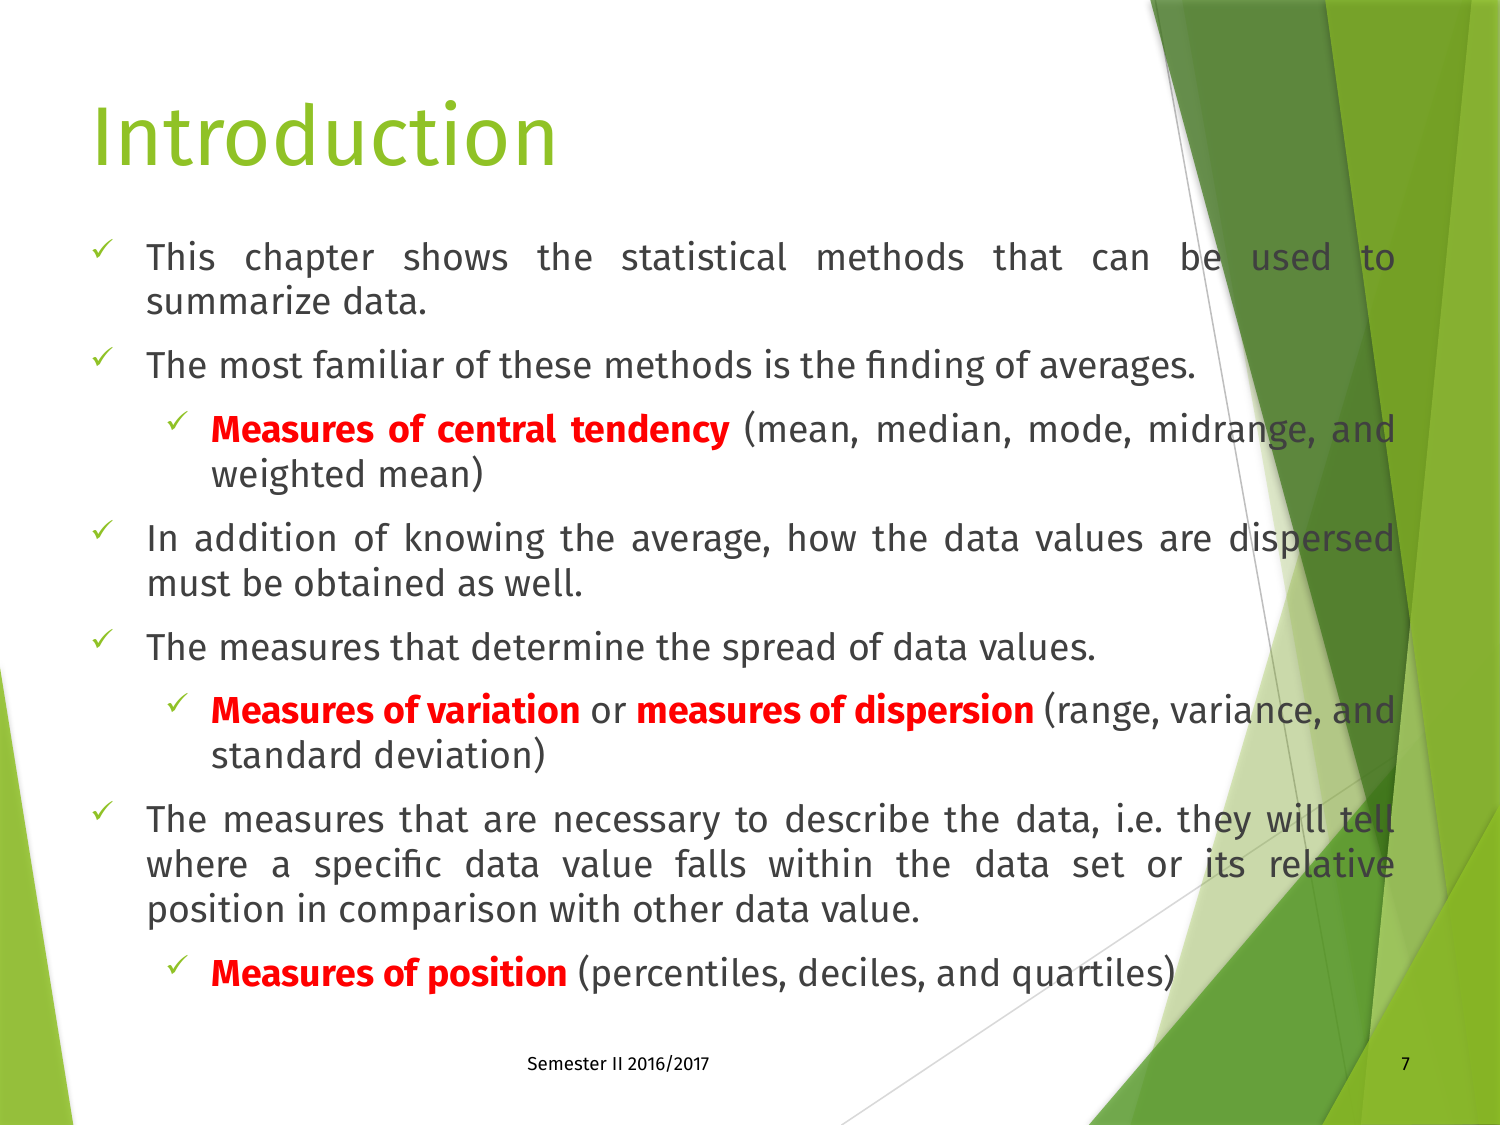

# Introduction
This chapter shows the statistical methods that can be used to summarize data.
The most familiar of these methods is the finding of averages.
Measures of central tendency (mean, median, mode, midrange, and weighted mean)
In addition of knowing the average, how the data values are dispersed must be obtained as well.
The measures that determine the spread of data values.
Measures of variation or measures of dispersion (range, variance, and standard deviation)
The measures that are necessary to describe the data, i.e. they will tell where a specific data value falls within the data set or its relative position in comparison with other data value.
Measures of position (percentiles, deciles, and quartiles)

Semester II 2016/2017
7